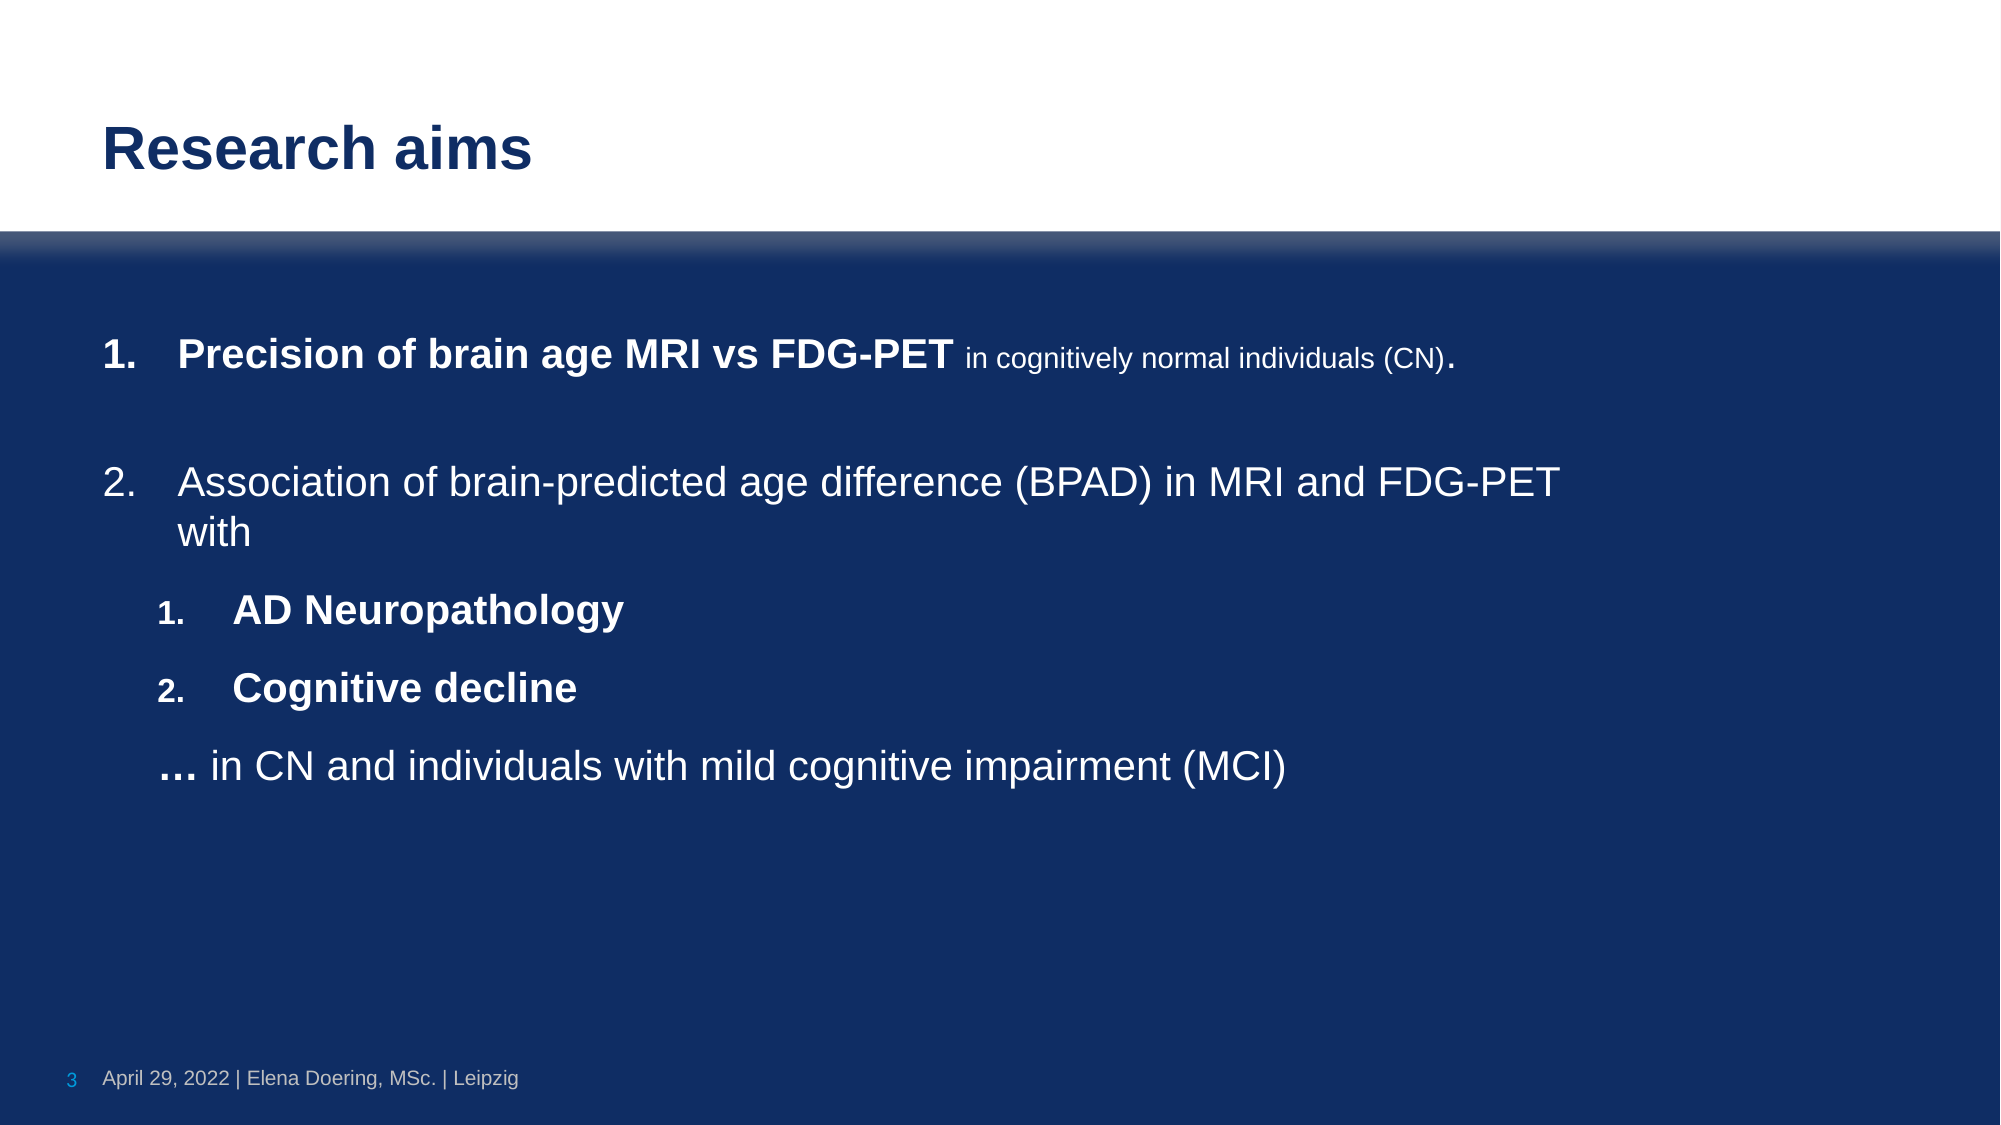

# Research aims

Precision of brain age MRI vs FDG-PET in cognitively normal individuals (CN).

Association of brain-predicted age difference (BPAD) in MRI and FDG-PET
with
AD Neuropathology
Cognitive decline
… in CN and individuals with mild cognitive impairment (MCI)